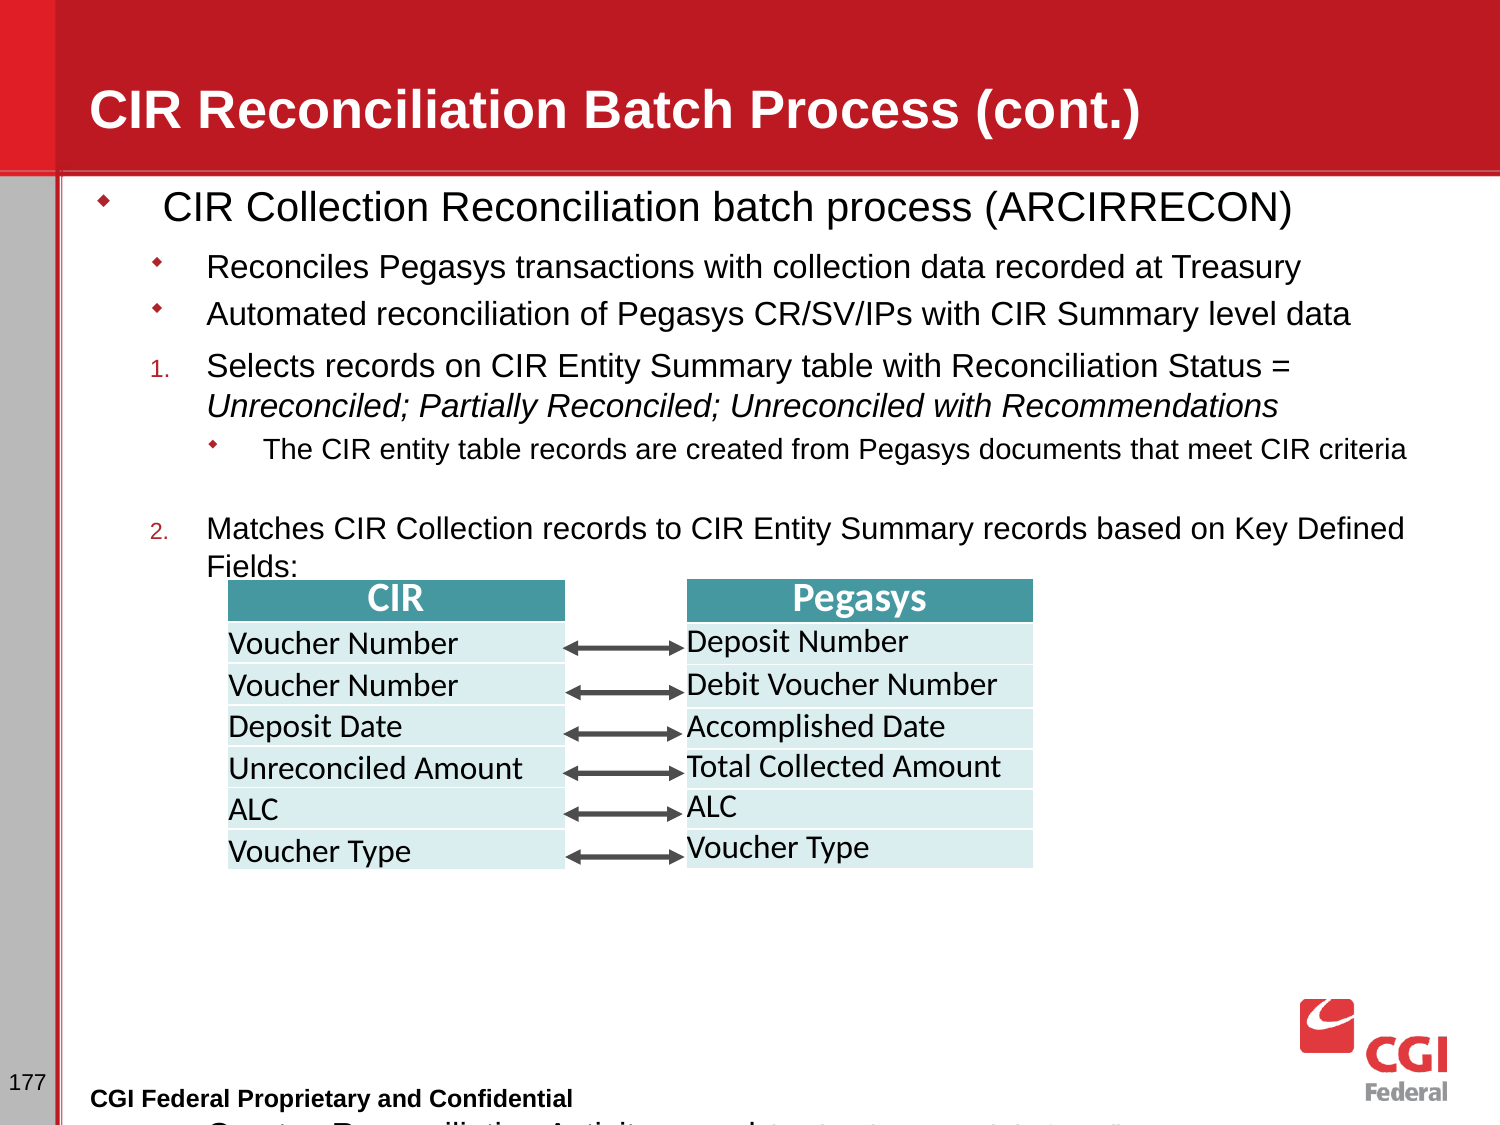

# CIR Reconciliation Batch Process (cont.)
 CIR Collection Reconciliation batch process (ARCIRRECON)

Reconciles Pegasys transactions with collection data recorded at Treasury
Automated reconciliation of Pegasys CR/SV/IPs with CIR Summary level data

Selects records on CIR Entity Summary table with Reconciliation Status = Unreconciled; Partially Reconciled; Unreconciled with Recommendations
The CIR entity table records are created from Pegasys documents that meet CIR criteria

Matches CIR Collection records to CIR Entity Summary records based on Key Defined Fields:

Creates Reconciliation Activity record (*only when match is found)

Sets CIR Entity Summary record Reconciliation Status = Reconciled

Sets Pegasys CR Reconciliation Status = Reconciled

| Pegasys |
| --- |
| Deposit Number |
| Debit Voucher Number |
| Accomplished Date |
| Total Collected Amount |
| ALC |
| Voucher Type |
| CIR |
| --- |
| Voucher Number |
| Voucher Number |
| Deposit Date |
| Unreconciled Amount |
| ALC |
| Voucher Type |
177
CGI Federal Proprietary and Confidential